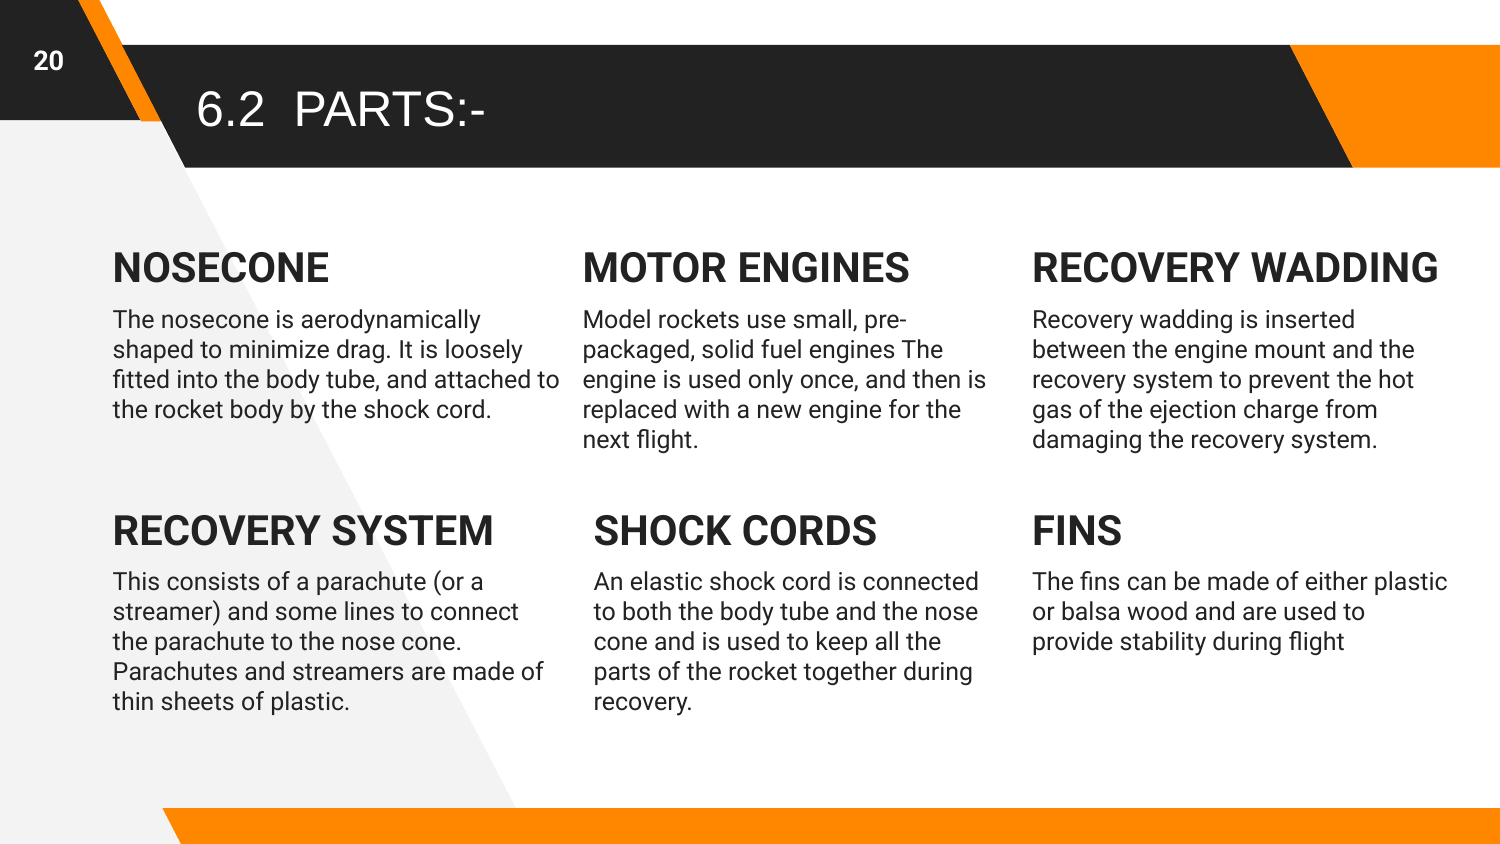

20
# 6.2  PARTS:-
NOSECONE
The nosecone is aerodynamically shaped to minimize drag. It is loosely fitted into the body tube, and attached to the rocket body by the shock cord.
MOTOR ENGINES
Model rockets use small, pre-packaged, solid fuel engines The engine is used only once, and then is replaced with a new engine for the next flight.
RECOVERY WADDING
Recovery wadding is inserted between the engine mount and the recovery system to prevent the hot gas of the ejection charge from damaging the recovery system.
RECOVERY SYSTEM
This consists of a parachute (or a streamer) and some lines to connect the parachute to the nose cone. Parachutes and streamers are made of thin sheets of plastic.
SHOCK CORDS
An elastic shock cord is connected to both the body tube and the nose cone and is used to keep all the parts of the rocket together during recovery.
FINS
The fins can be made of either plastic or balsa wood and are used to provide stability during flight